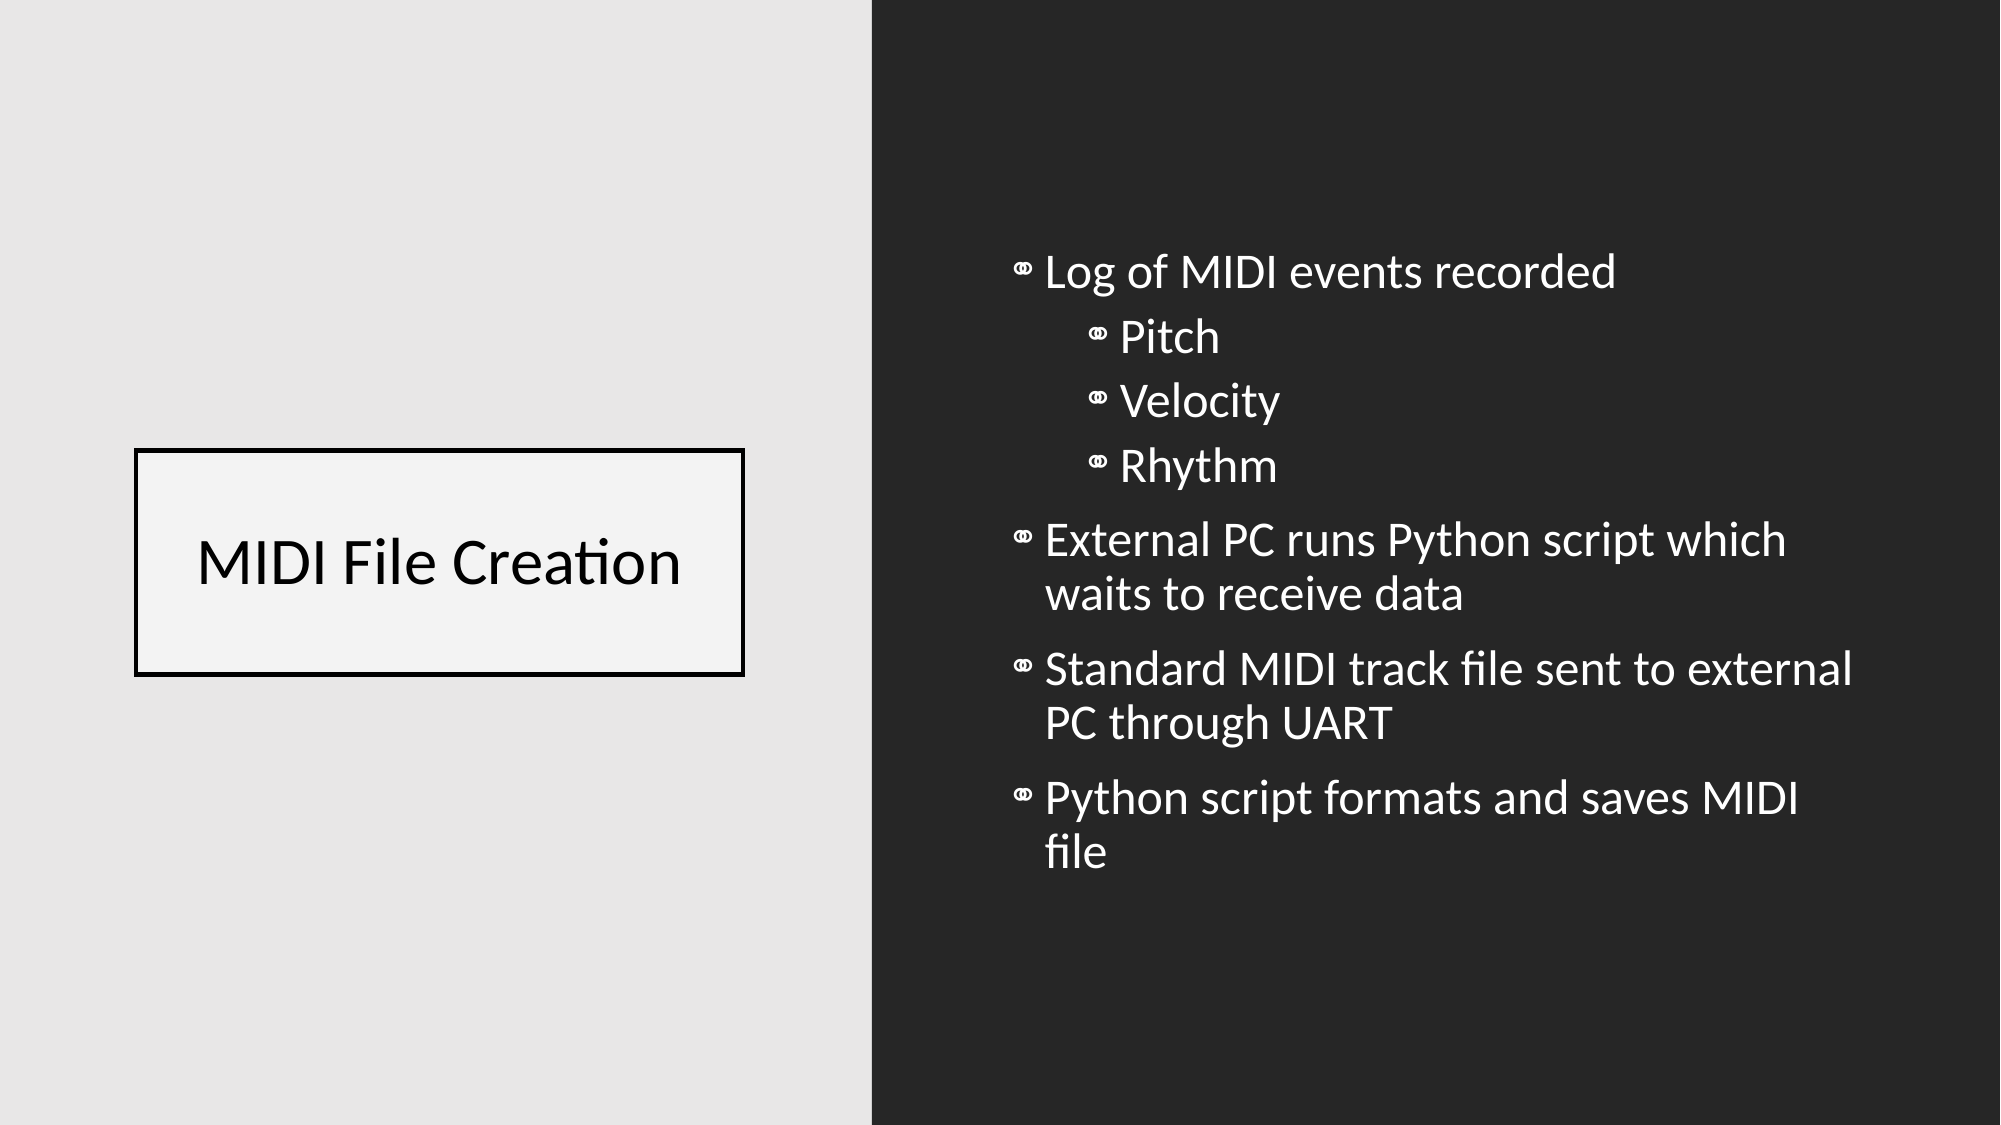

Log of MIDI events recorded
Pitch
Velocity
Rhythm
External PC runs Python script which waits to receive data
Standard MIDI track file sent to external PC through UART
Python script formats and saves MIDI file
# MIDI File Creation